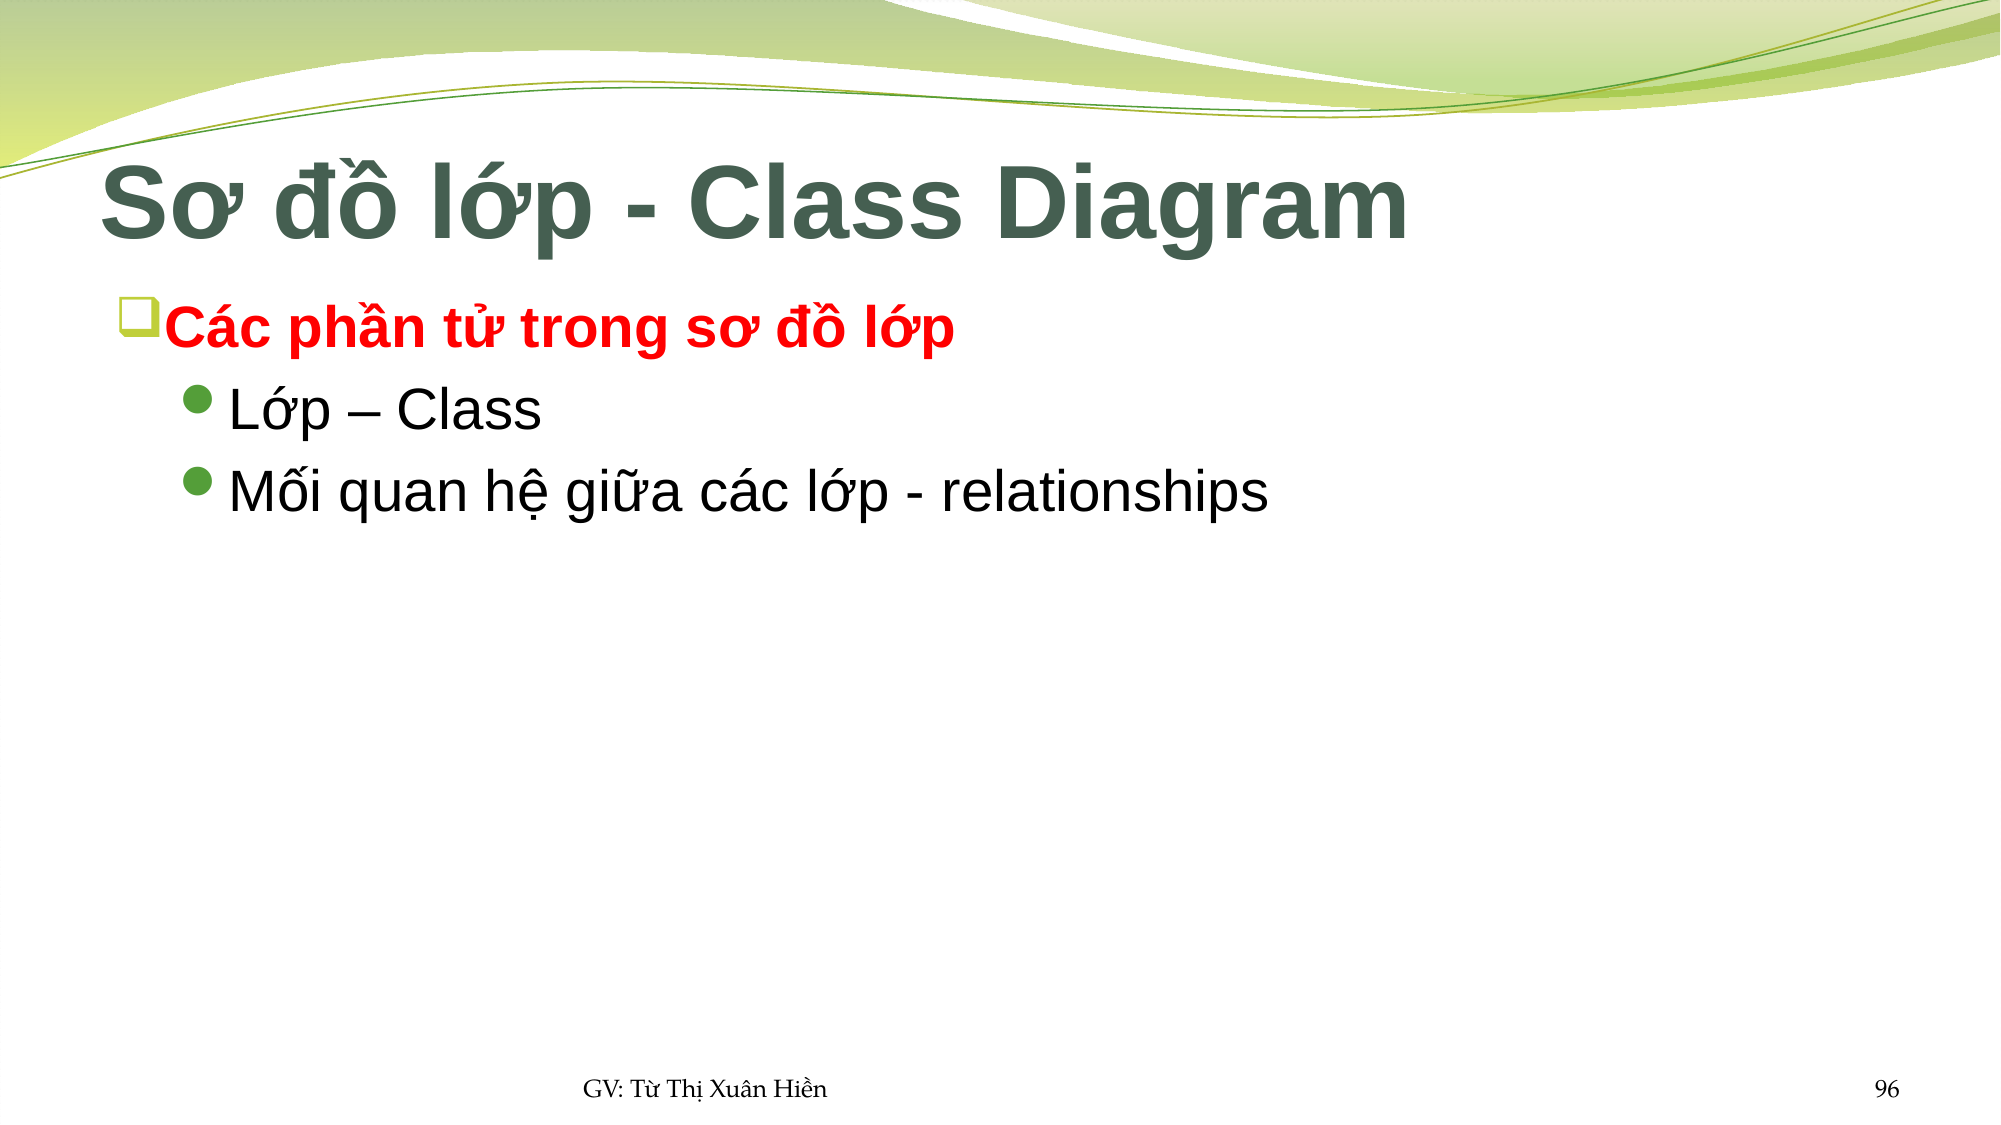

# Sơ đồ lớp - Class Diagram
Các phần tử trong sơ đồ lớp
Lớp – Class
Mối quan hệ giữa các lớp - relationships

GV: Từ Thị Xuân Hiền
96